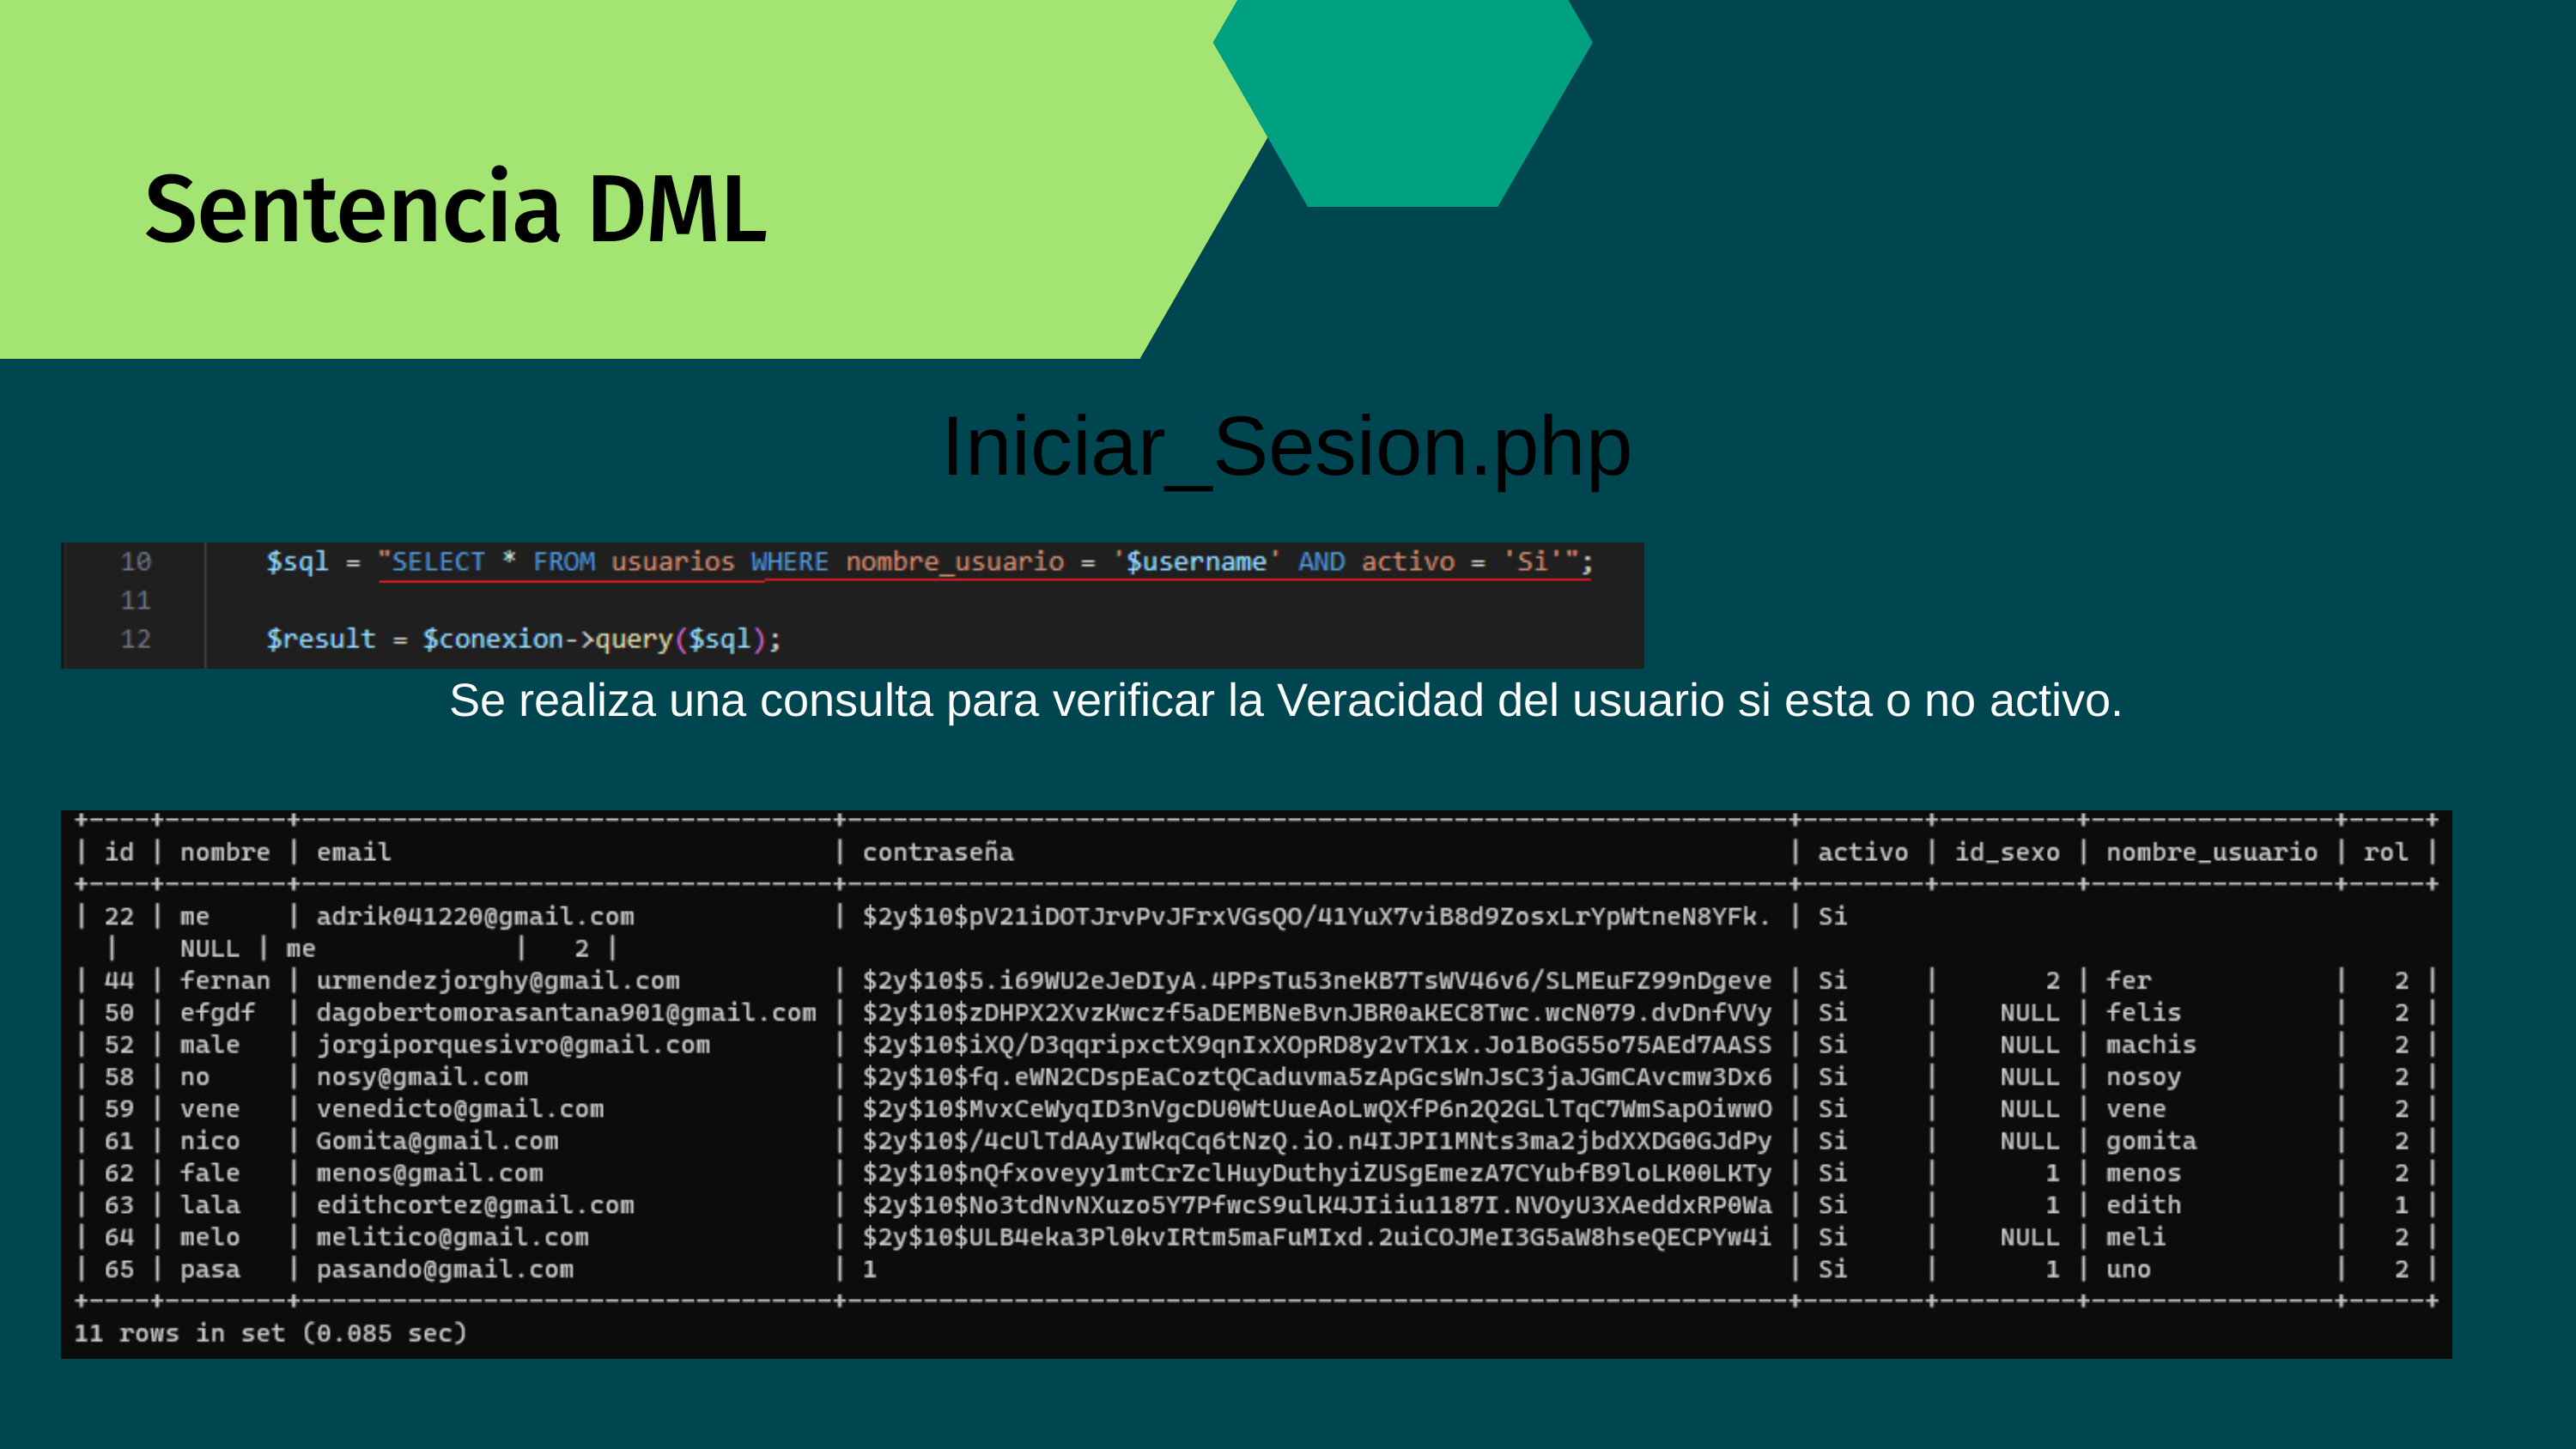

Sentencia DML
Iniciar_Sesion.php

Se realiza una consulta para verificar la Veracidad del usuario si esta o no activo.